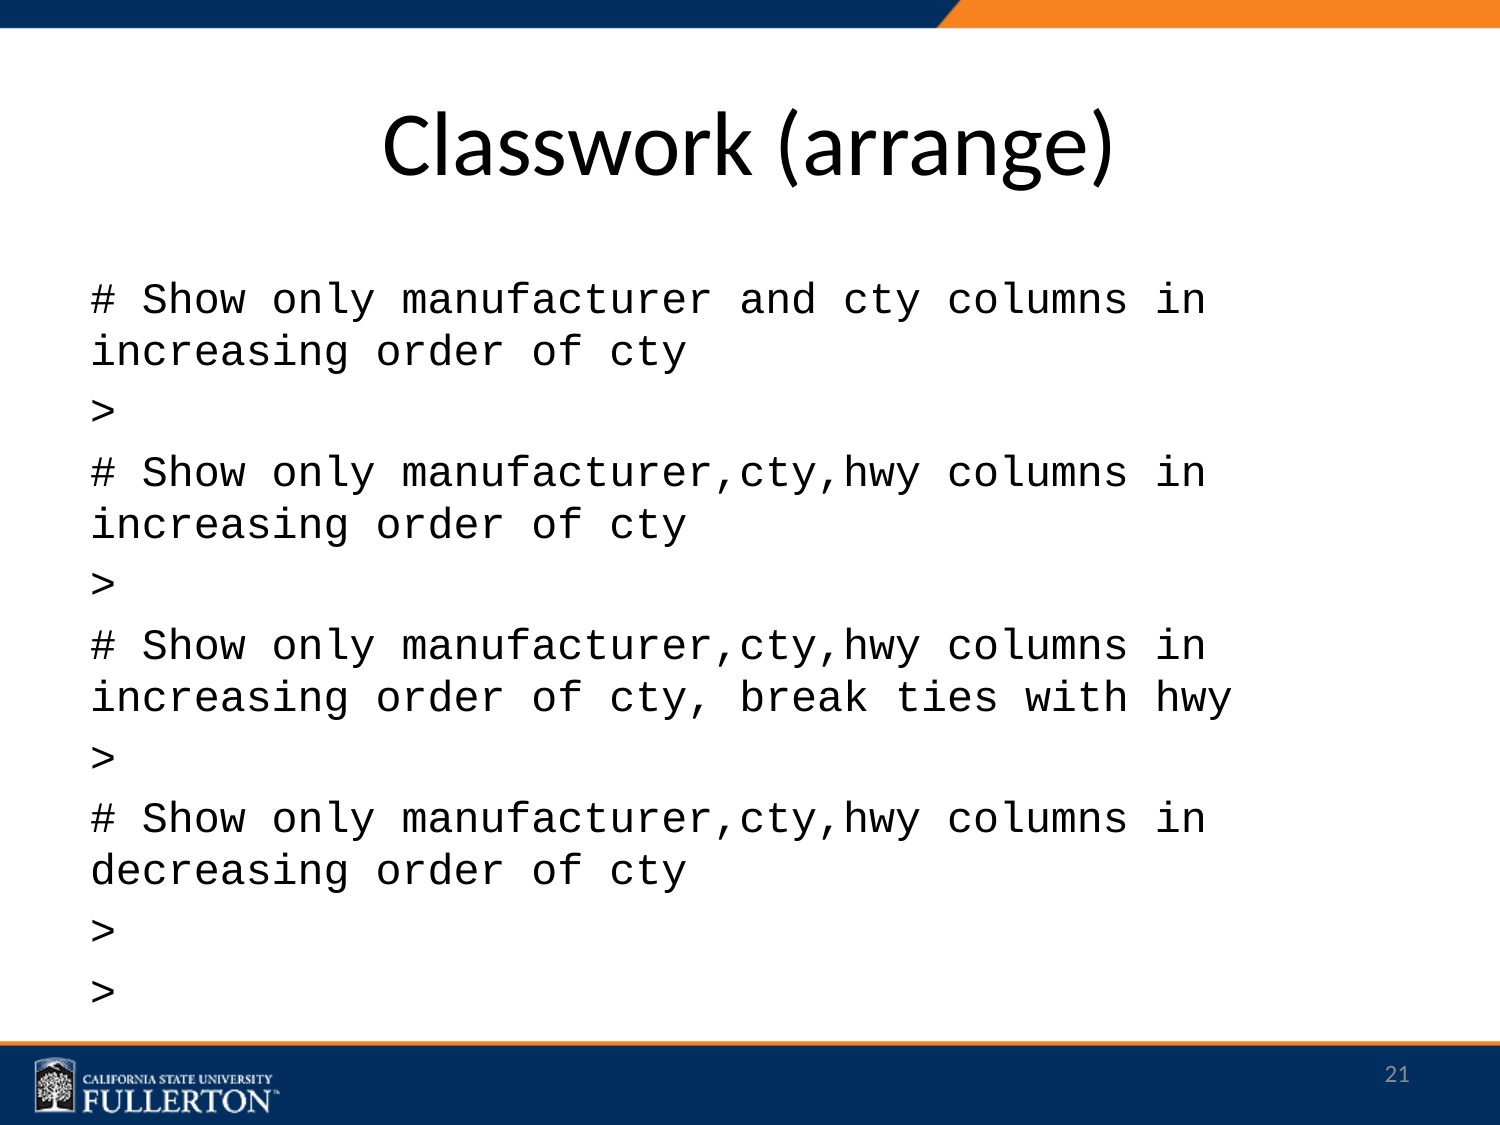

# Classwork (arrange)
# Show only manufacturer and cty columns in increasing order of cty
>
# Show only manufacturer,cty,hwy columns in increasing order of cty
>
# Show only manufacturer,cty,hwy columns in increasing order of cty, break ties with hwy
>
# Show only manufacturer,cty,hwy columns in decreasing order of cty
>
>
21